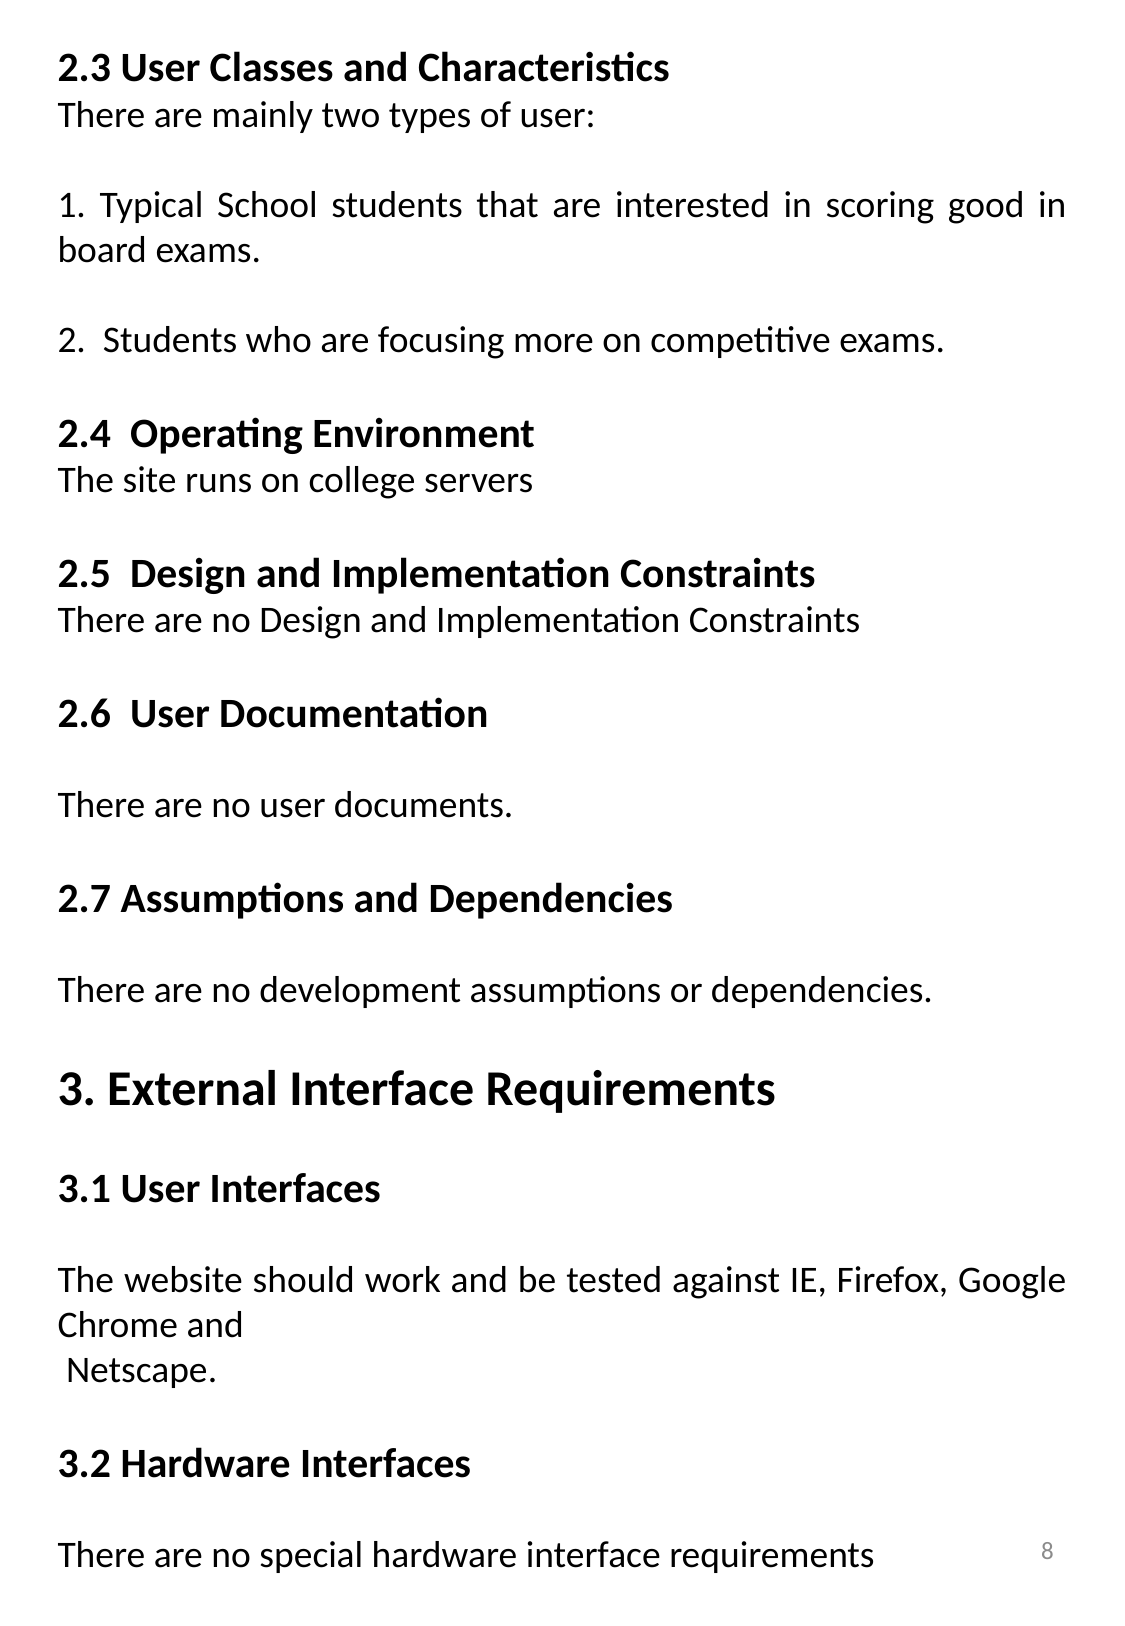

2.3 User Classes and Characteristics
There are mainly two types of user:

1. Typical School students that are interested in scoring good in board exams.

2.  Students who are focusing more on competitive exams.

2.4  Operating Environment
The site runs on college servers

2.5  Design and Implementation Constraints
There are no Design and Implementation Constraints

2.6  User Documentation

There are no user documents.

2.7 Assumptions and Dependencies

There are no development assumptions or dependencies.

3. External Interface Requirements

3.1 User Interfaces

The website should work and be tested against IE, Firefox, Google Chrome and
 Netscape.

3.2 Hardware Interfaces

There are no special hardware interface requirements

8